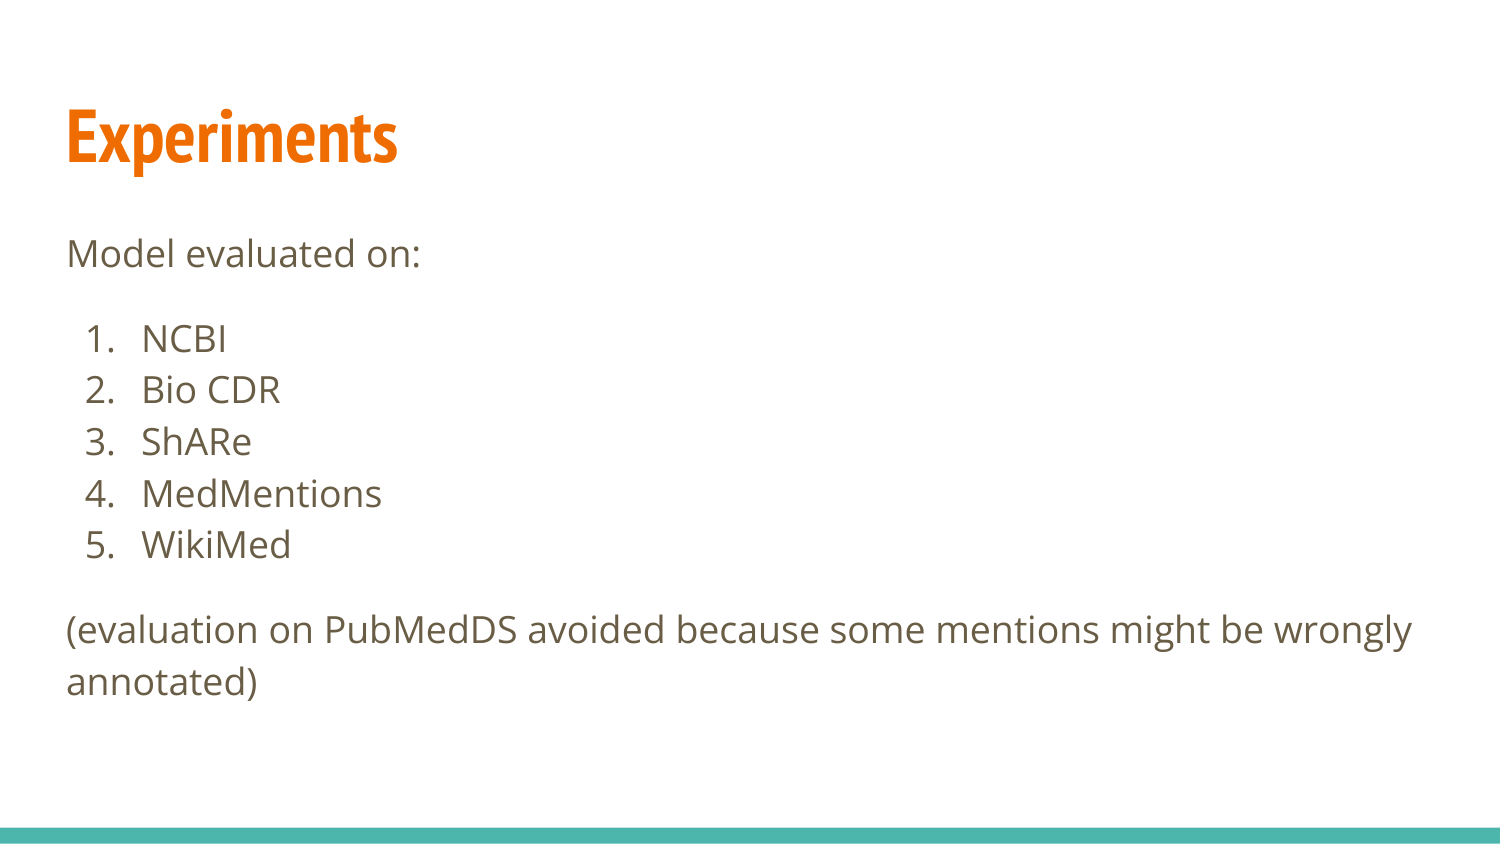

# Experiments
Model evaluated on:
NCBI
Bio CDR
ShARe
MedMentions
WikiMed
(evaluation on PubMedDS avoided because some mentions might be wrongly annotated)